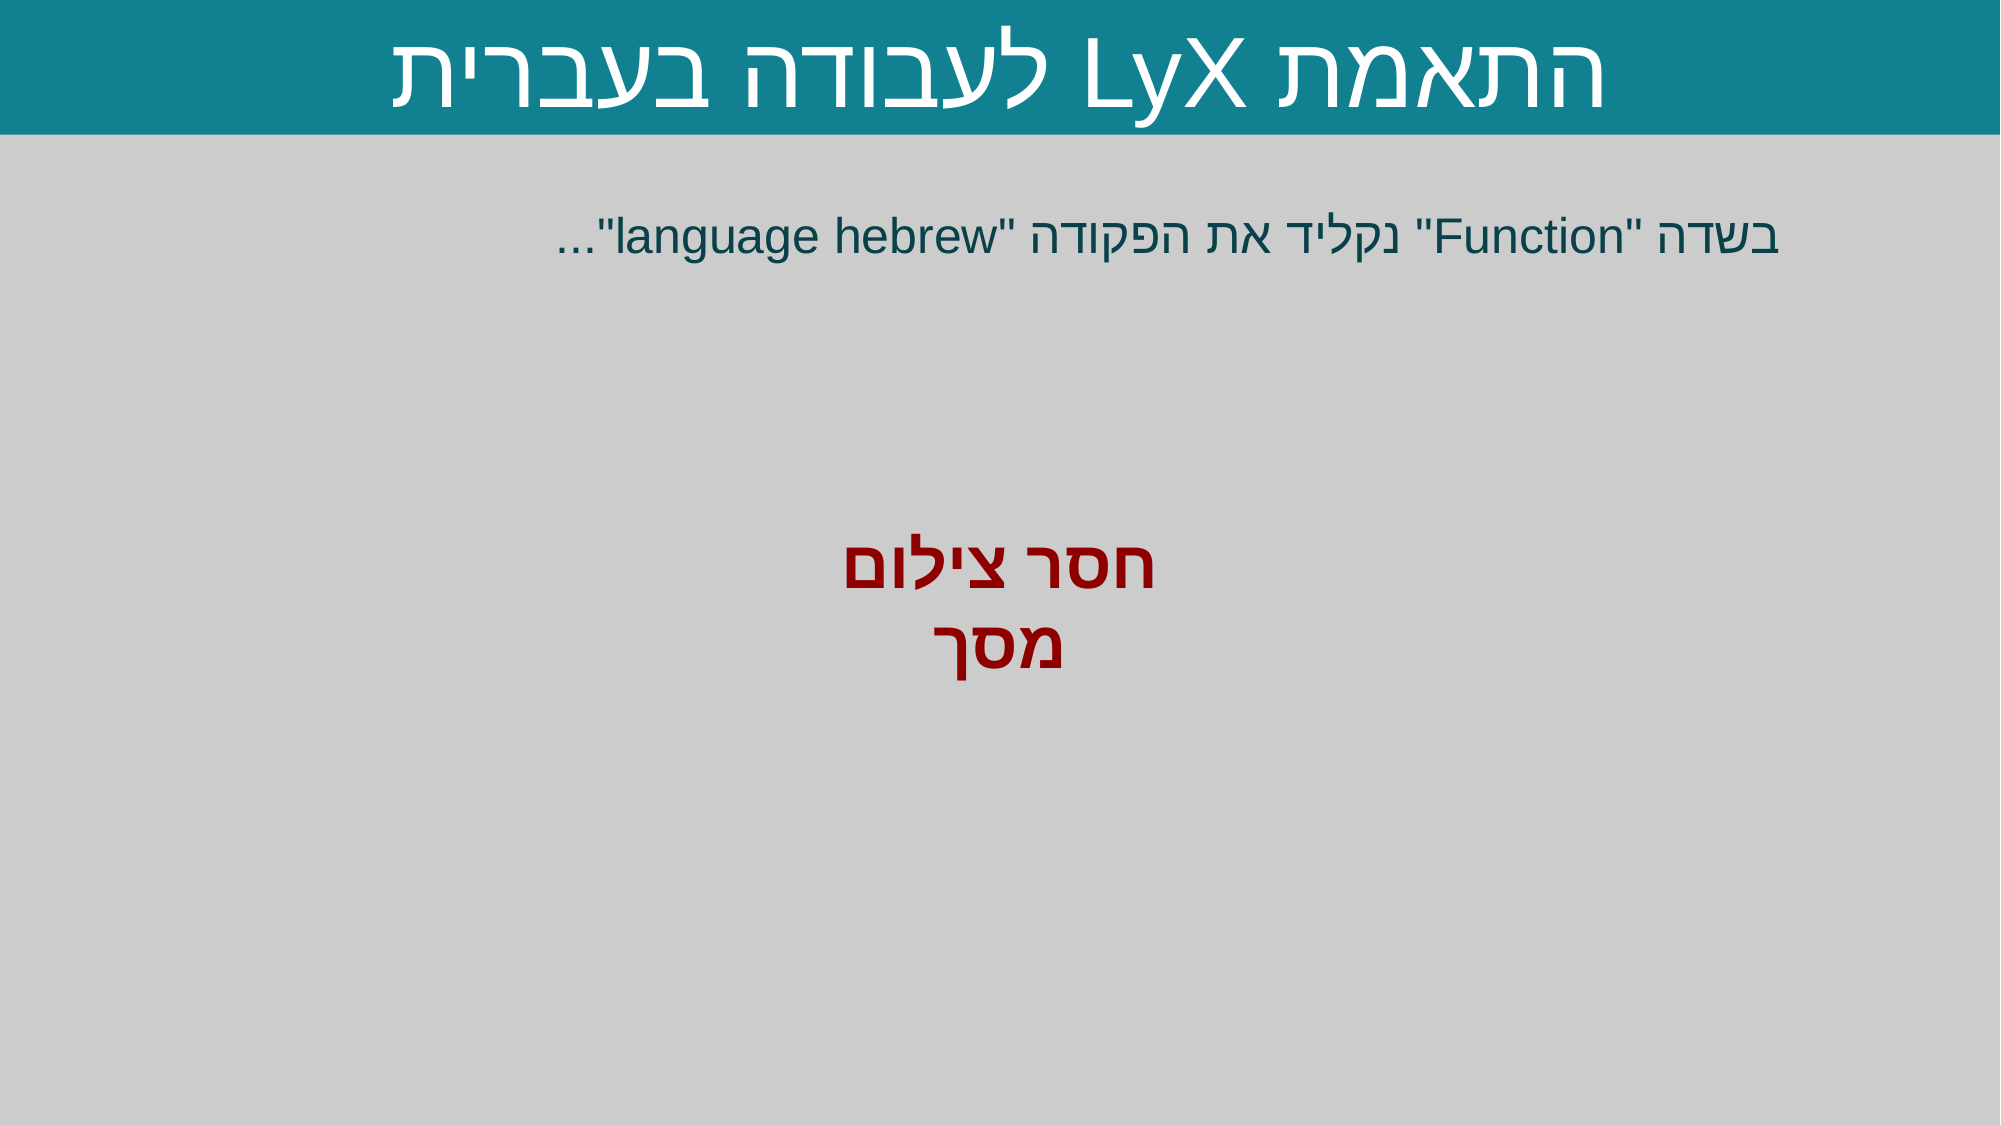

התאמת LyX לעבודה בעברית

בשדה "Function" נקליד את הפקודה "language hebrew"...
חסר צילום מסך